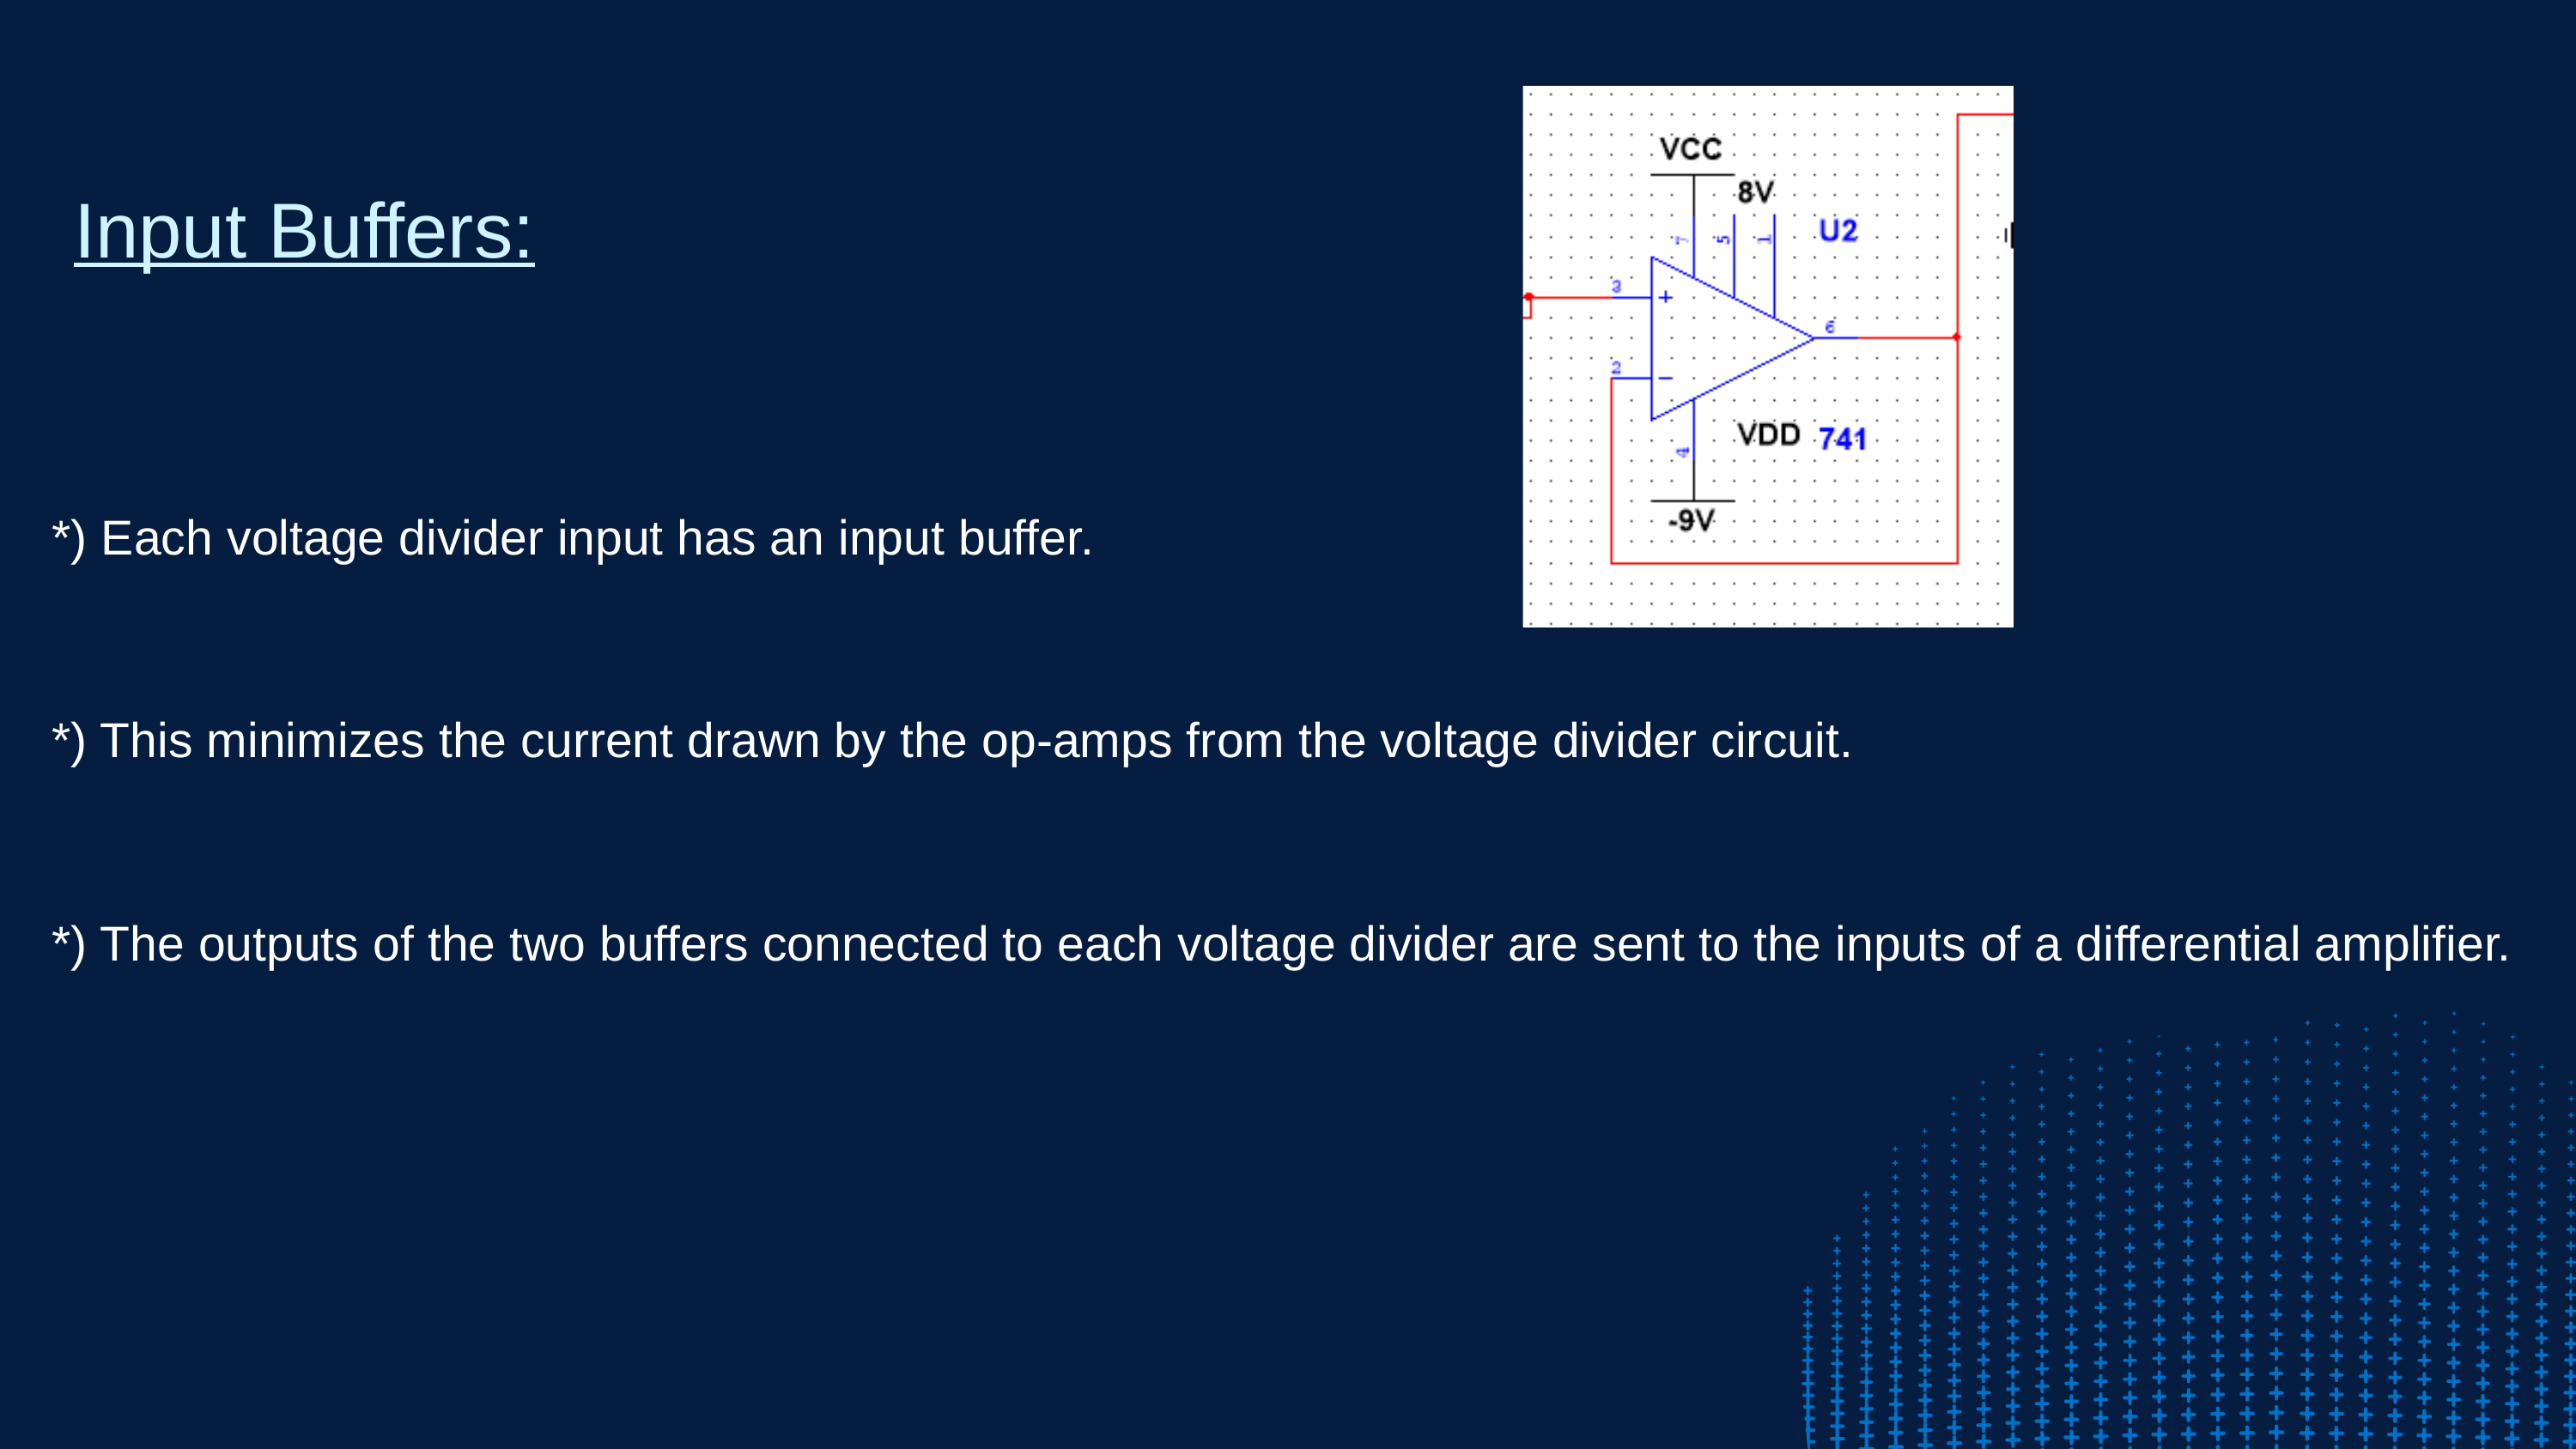

Input Buffers:

*) Each voltage divider input has an input buffer.

*) This minimizes the current drawn by the op-amps from the voltage divider circuit.

*) The outputs of the two buffers connected to each voltage divider are sent to the inputs of a differential amplifier.